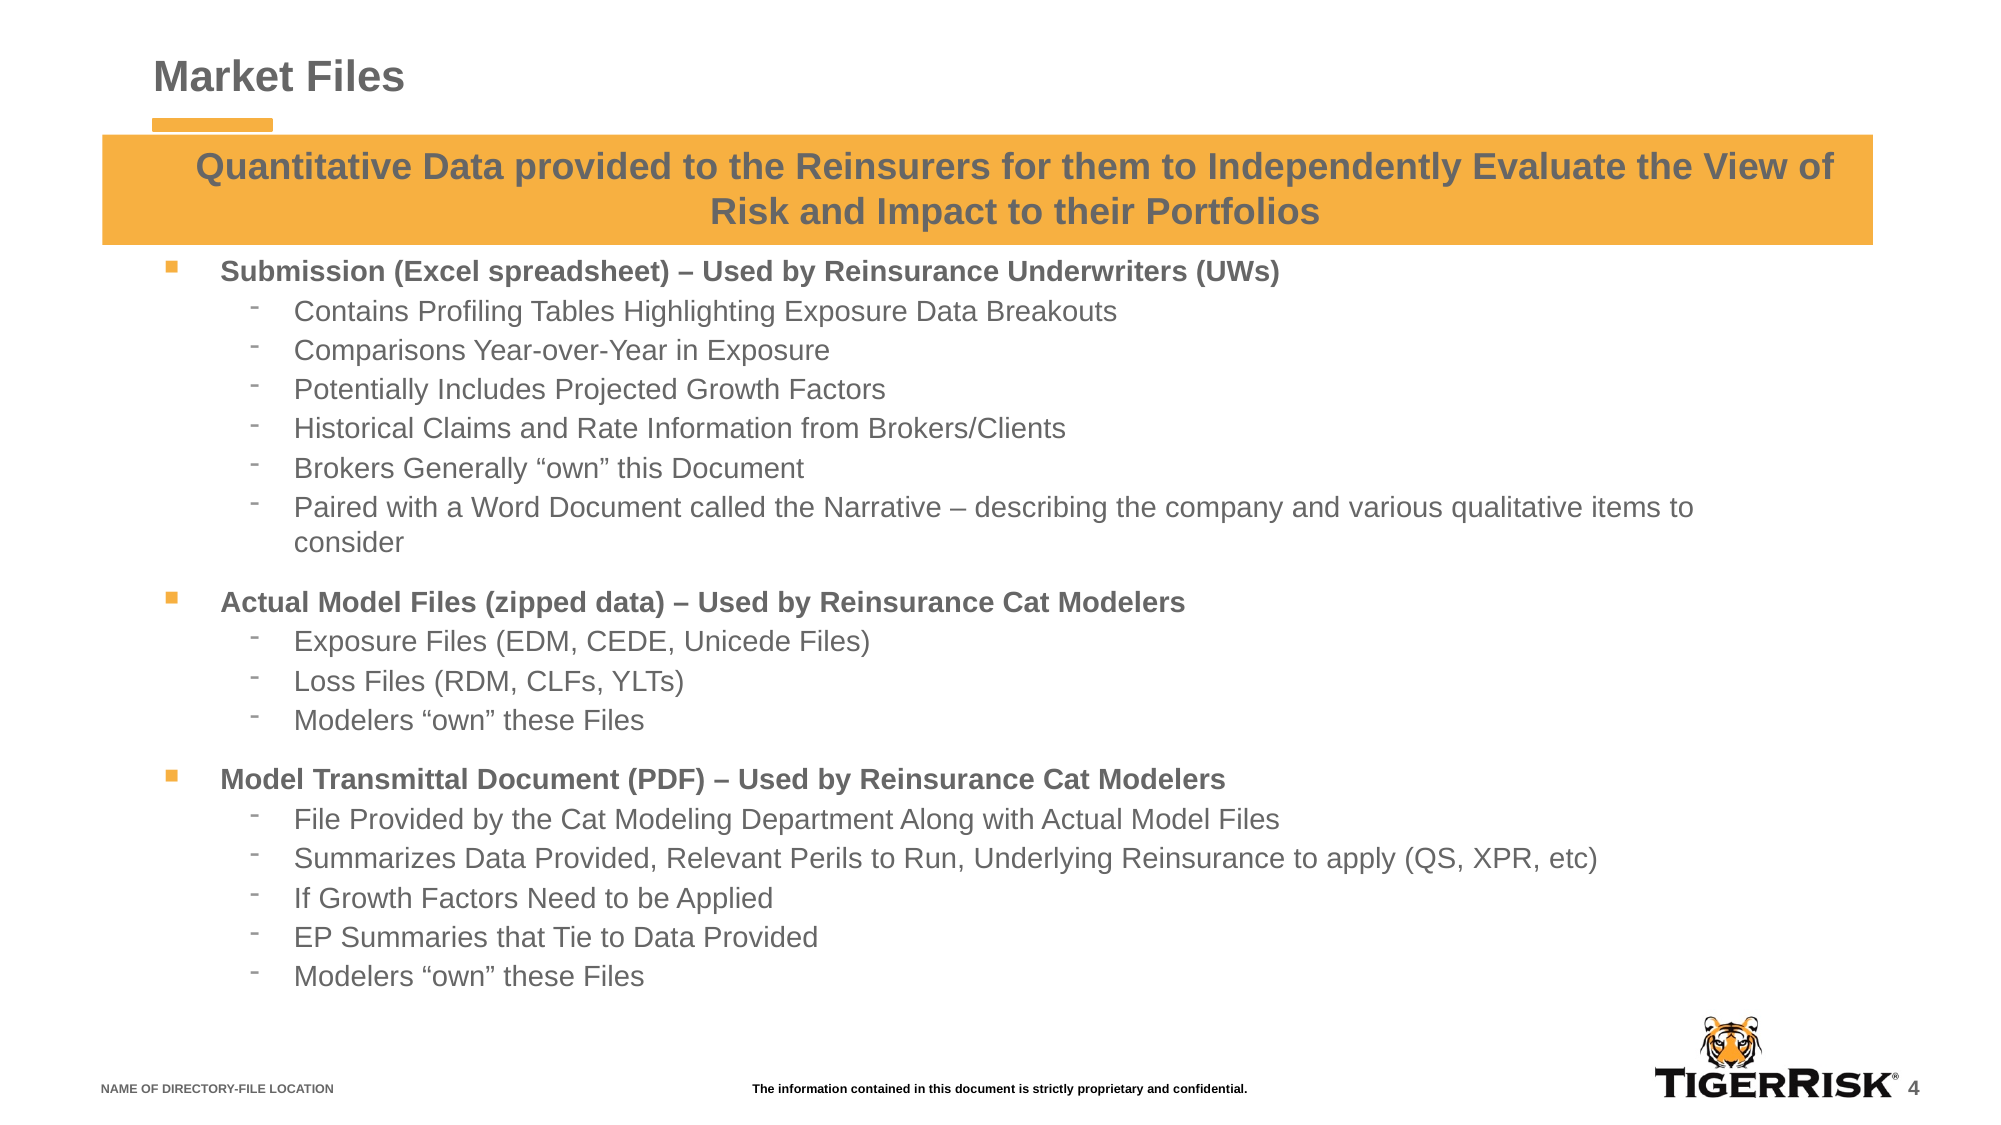

# Market Files
Quantitative Data provided to the Reinsurers for them to Independently Evaluate the View of Risk and Impact to their Portfolios
Submission (Excel spreadsheet) – Used by Reinsurance Underwriters (UWs)
Contains Profiling Tables Highlighting Exposure Data Breakouts
Comparisons Year-over-Year in Exposure
Potentially Includes Projected Growth Factors
Historical Claims and Rate Information from Brokers/Clients
Brokers Generally “own” this Document
Paired with a Word Document called the Narrative – describing the company and various qualitative items to consider
Actual Model Files (zipped data) – Used by Reinsurance Cat Modelers
Exposure Files (EDM, CEDE, Unicede Files)
Loss Files (RDM, CLFs, YLTs)
Modelers “own” these Files
Model Transmittal Document (PDF) – Used by Reinsurance Cat Modelers
File Provided by the Cat Modeling Department Along with Actual Model Files
Summarizes Data Provided, Relevant Perils to Run, Underlying Reinsurance to apply (QS, XPR, etc)
If Growth Factors Need to be Applied
EP Summaries that Tie to Data Provided
Modelers “own” these Files